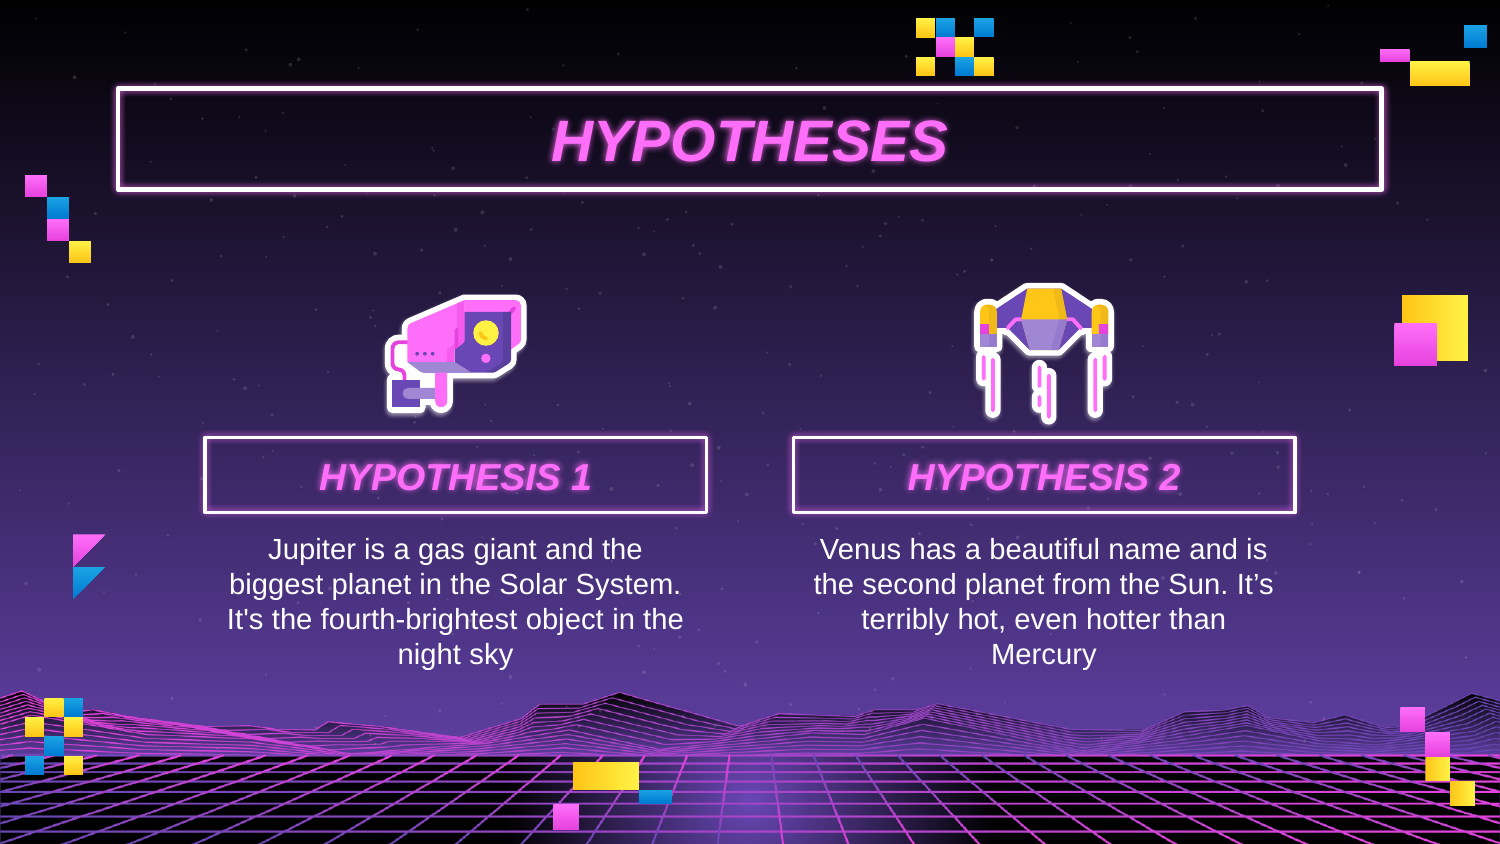

HYPOTHESES

# HYPOTHESIS 1
HYPOTHESIS 2
Jupiter is a gas giant and the biggest planet in the Solar System. It's the fourth-brightest object in the night sky
Venus has a beautiful name and is the second planet from the Sun. It’s terribly hot, even hotter than Mercury